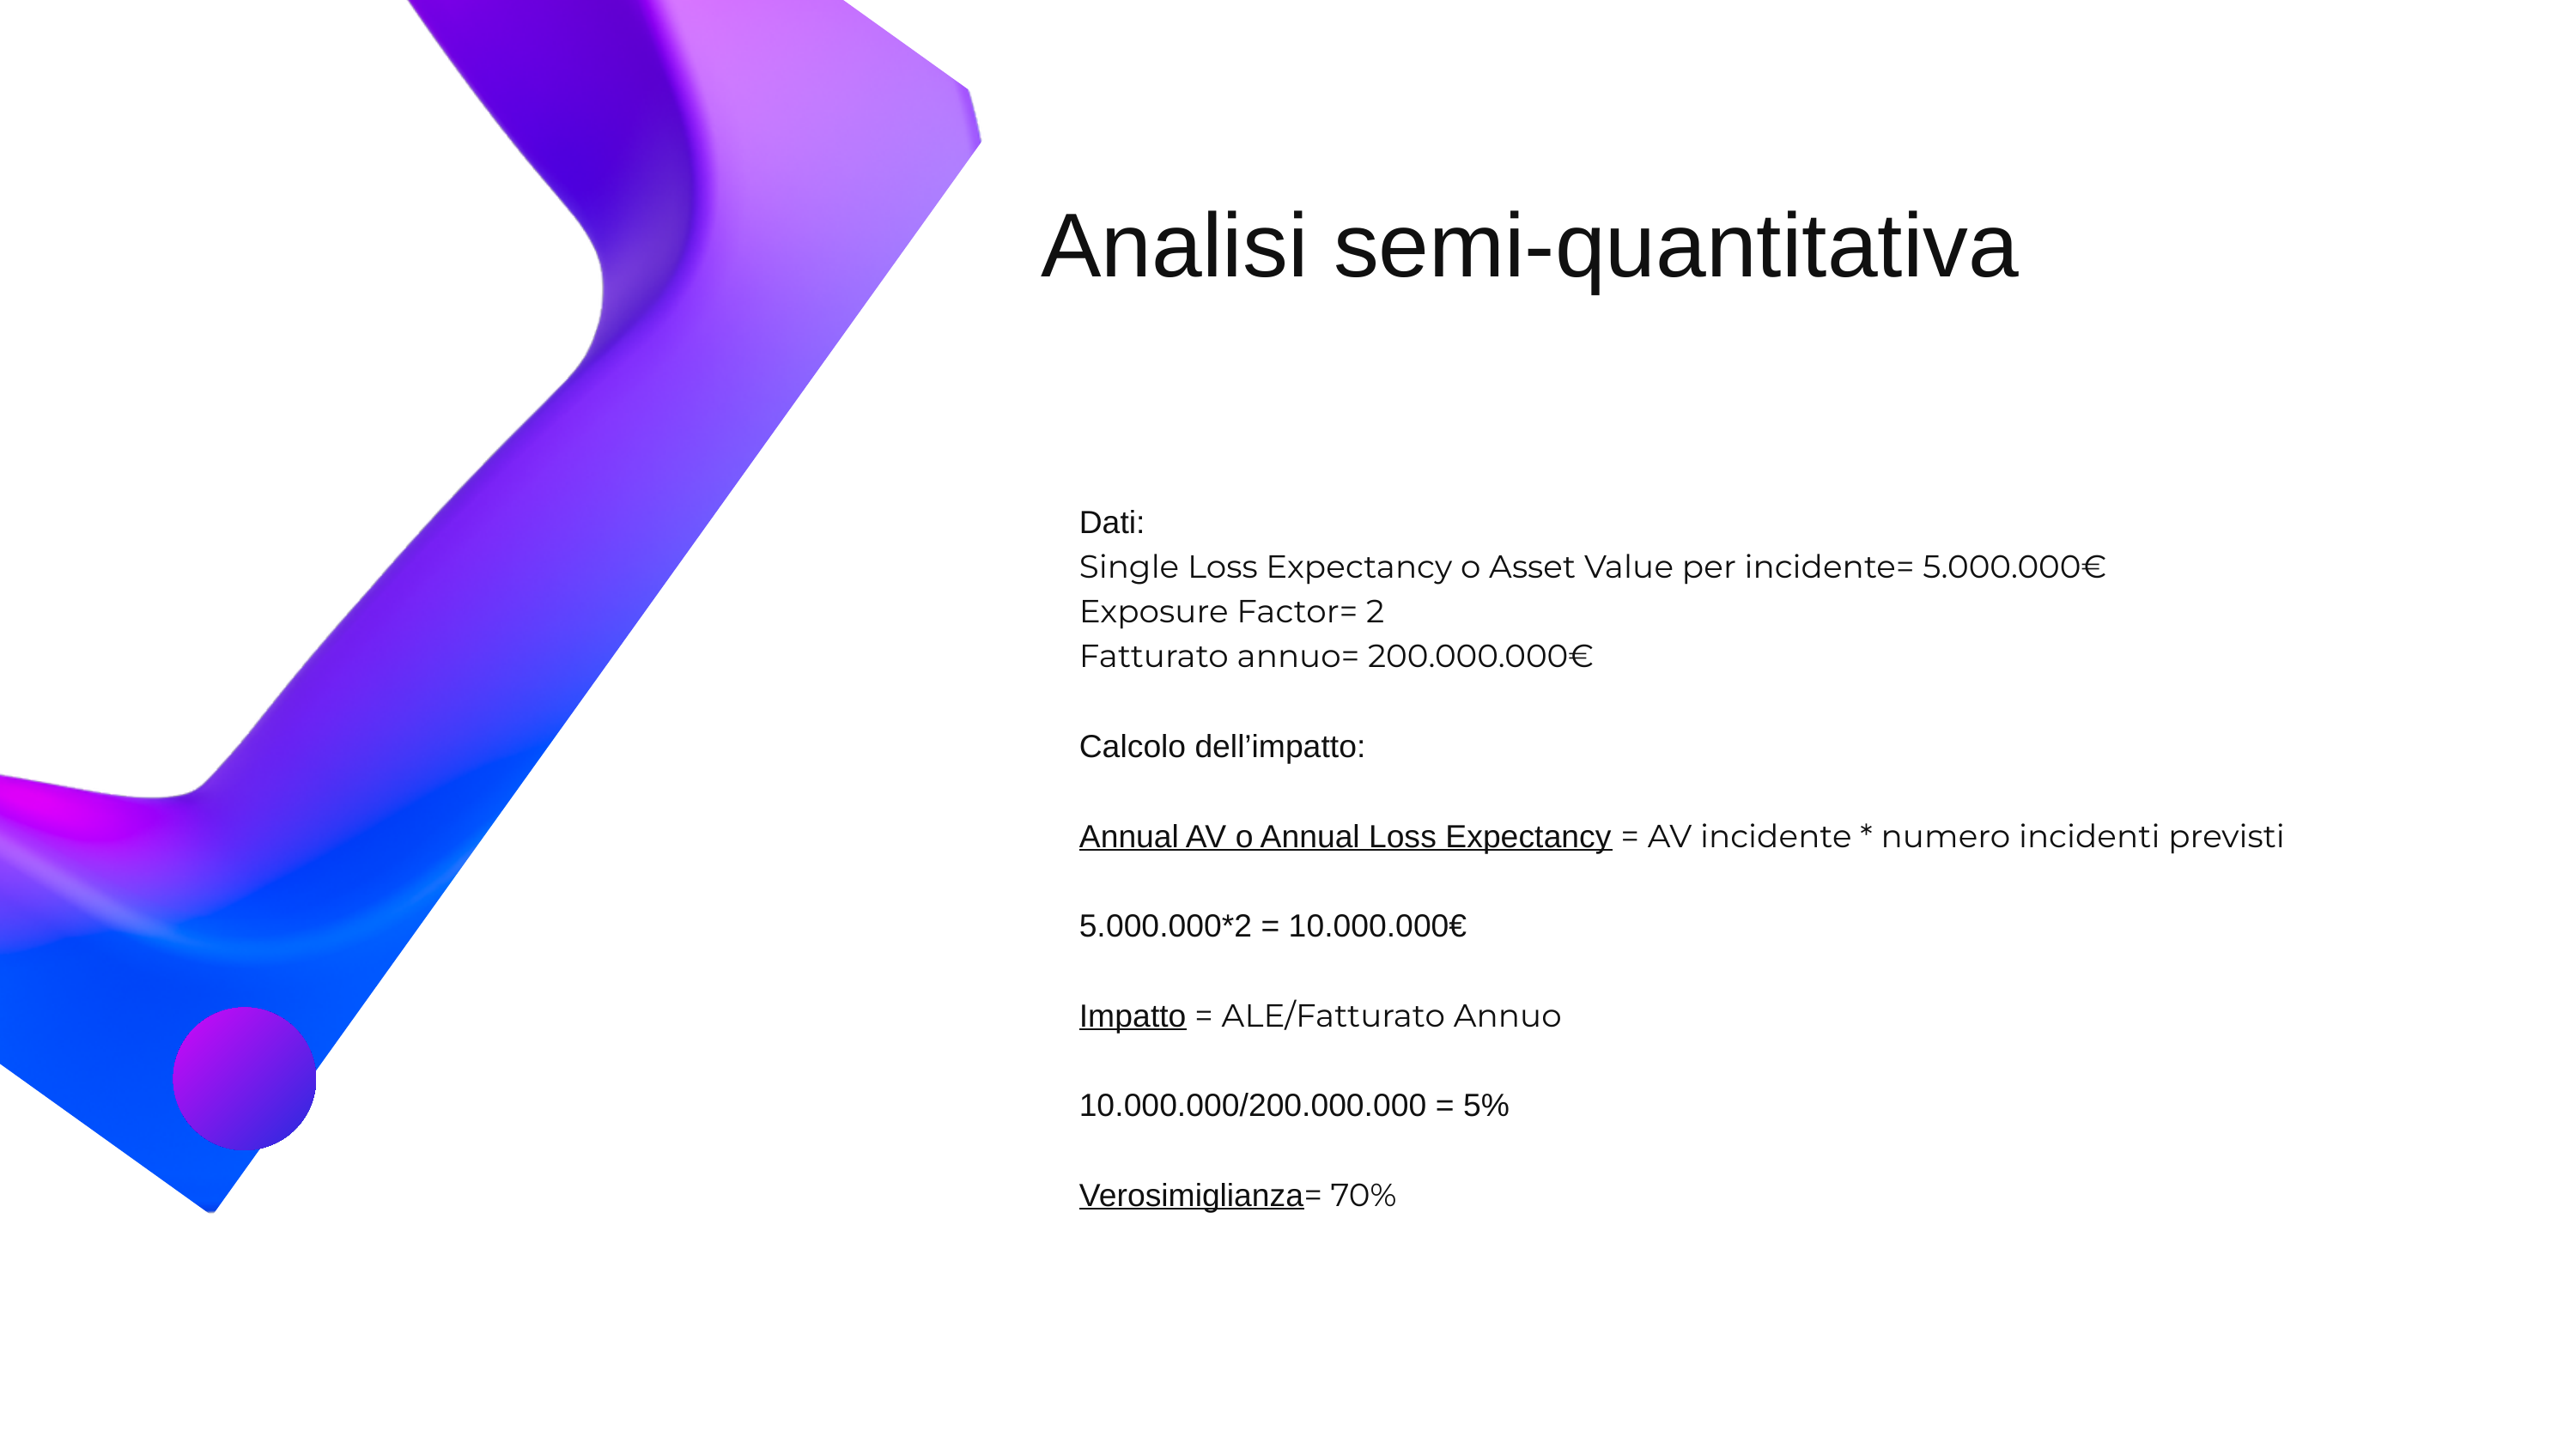

Analisi semi-quantitativa
Dati:
Single Loss Expectancy o Asset Value per incidente= 5.000.000€
Exposure Factor= 2
Fatturato annuo= 200.000.000€

Calcolo dell’impatto:

Annual AV o Annual Loss Expectancy = AV incidente * numero incidenti previsti

5.000.000*2 = 10.000.000€

Impatto = ALE/Fatturato Annuo

10.000.000/200.000.000 = 5%

Verosimiglianza= 70%